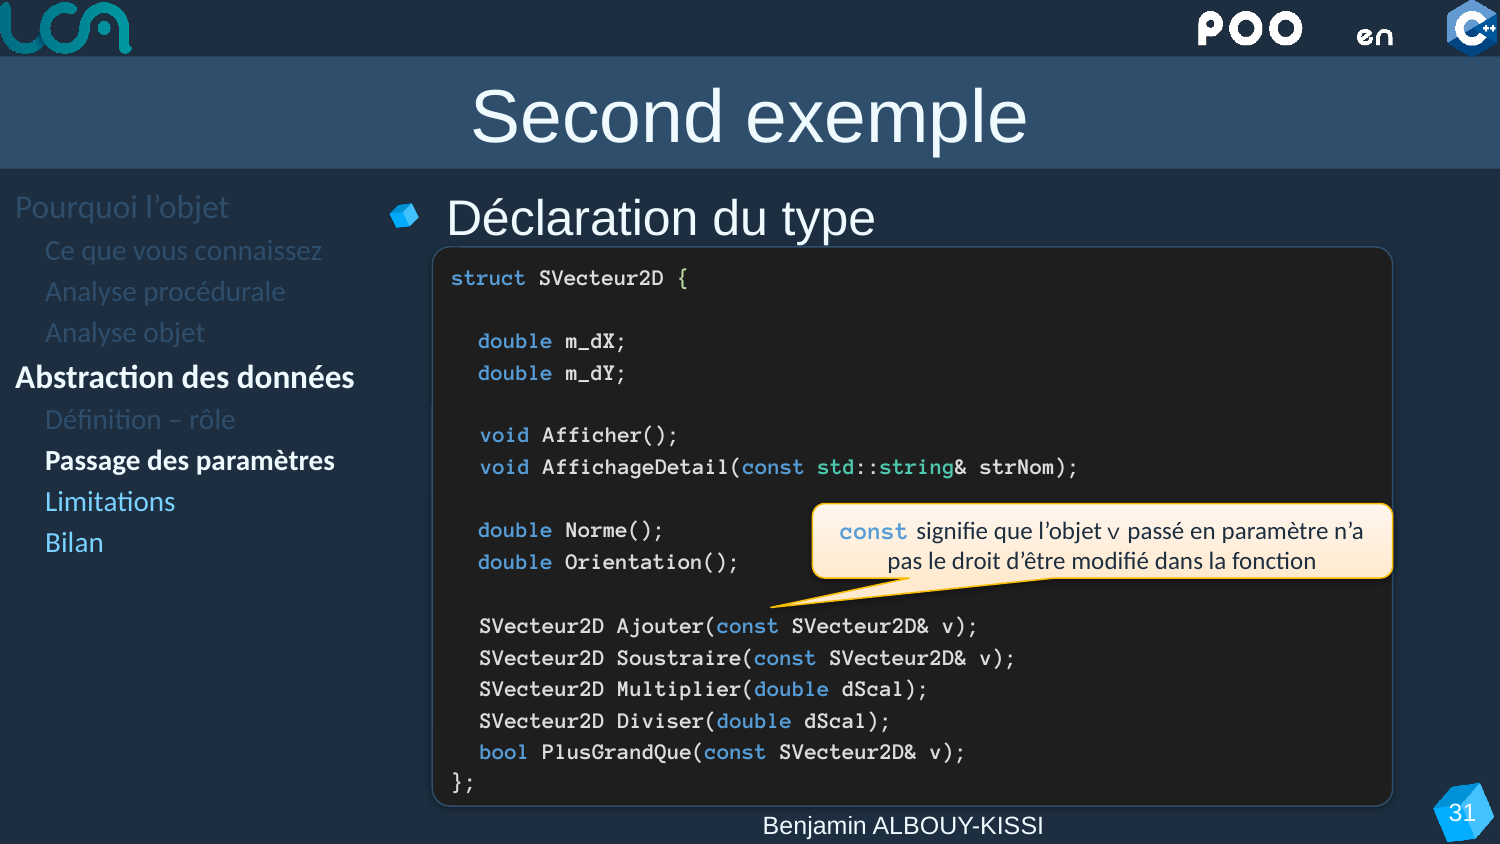

# Second exemple
Pourquoi l’objet
Ce que vous connaissez
Analyse procédurale
Analyse objet
Abstraction des données
Définition – rôle
Passage des paramètres
Limitations
Bilan
Déclaration du type
struct SVecteur2D {

};
  double m_dX;
  double m_dY;
  void Afficher();
  void AffichageDetail(const std::string& strNom);
  double Norme();
  double Orientation();
const signifie que l’objet v passé en paramètre n’a pas le droit d’être modifié dans la fonction
  SVecteur2D Ajouter(const SVecteur2D& v);
  SVecteur2D Soustraire(const SVecteur2D& v);
  SVecteur2D Multiplier(double dScal);
  SVecteur2D Diviser(double dScal);
  bool PlusGrandQue(const SVecteur2D& v);
31
Benjamin ALBOUY-KISSI